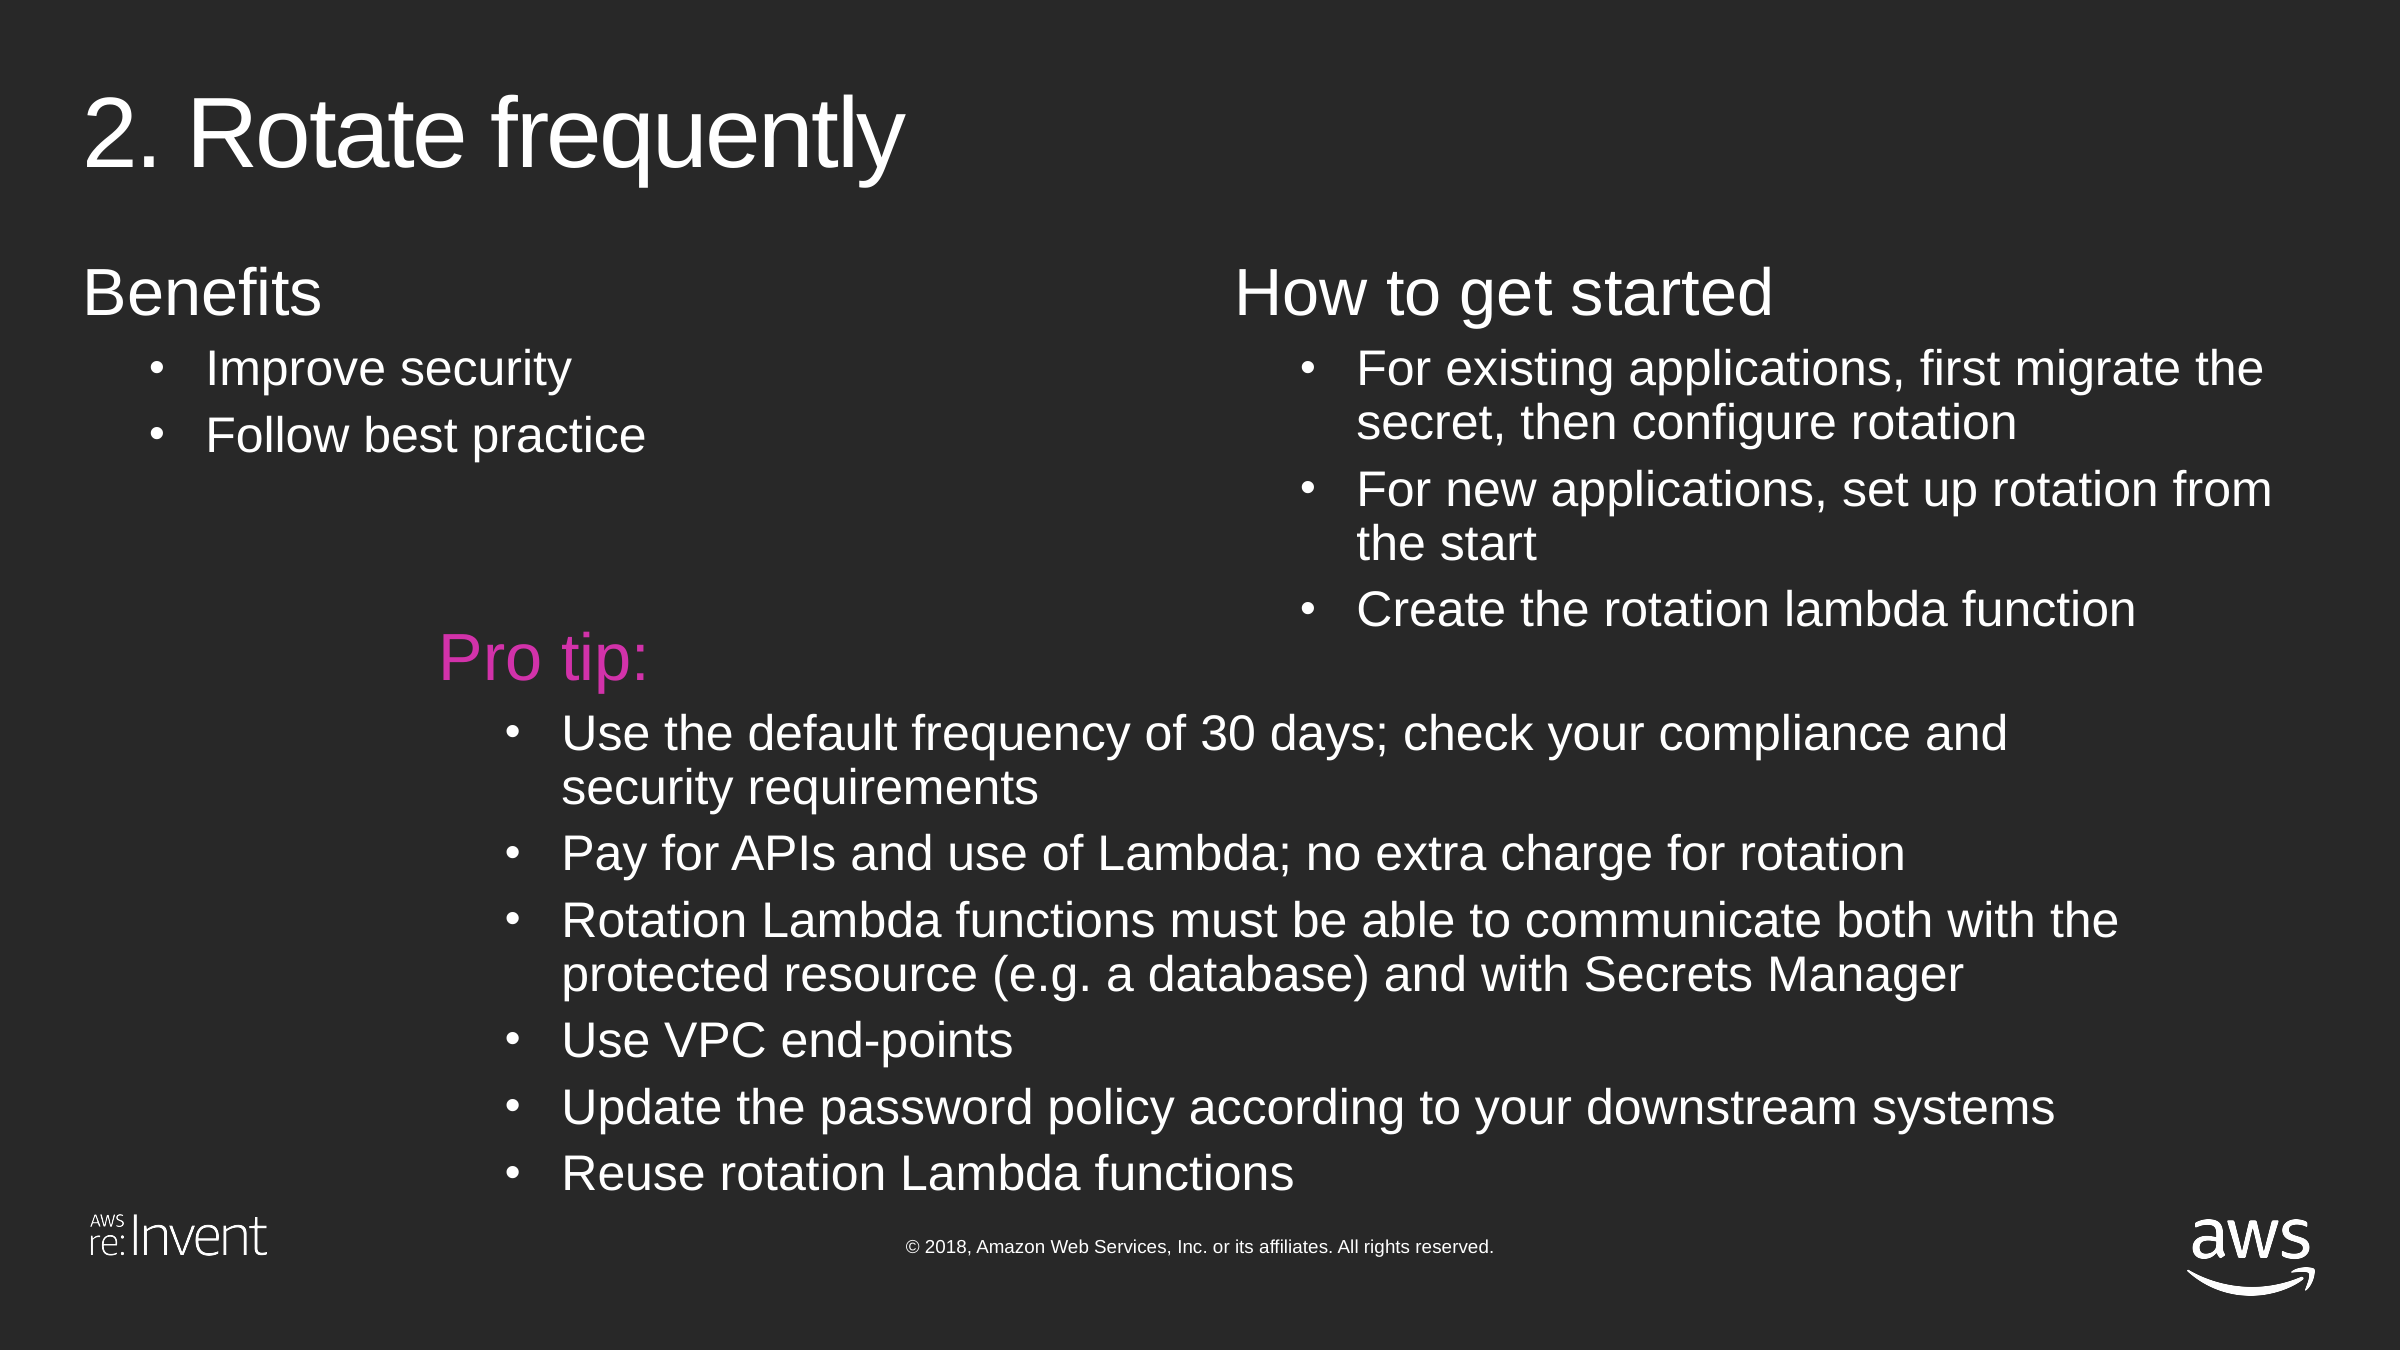

# 2. Rotate frequently
Benefits
Improve security
Follow best practice
How to get started
For existing applications, first migrate the secret, then configure rotation
For new applications, set up rotation from the start
Create the rotation lambda function

Pro tip:
Use the default frequency of 30 days; check your compliance and security requirements
Pay for APIs and use of Lambda; no extra charge for rotation
Rotation Lambda functions must be able to communicate both with the protected resource (e.g. a database) and with Secrets Manager
Use VPC end-points
Update the password policy according to your downstream systems
Reuse rotation Lambda functions